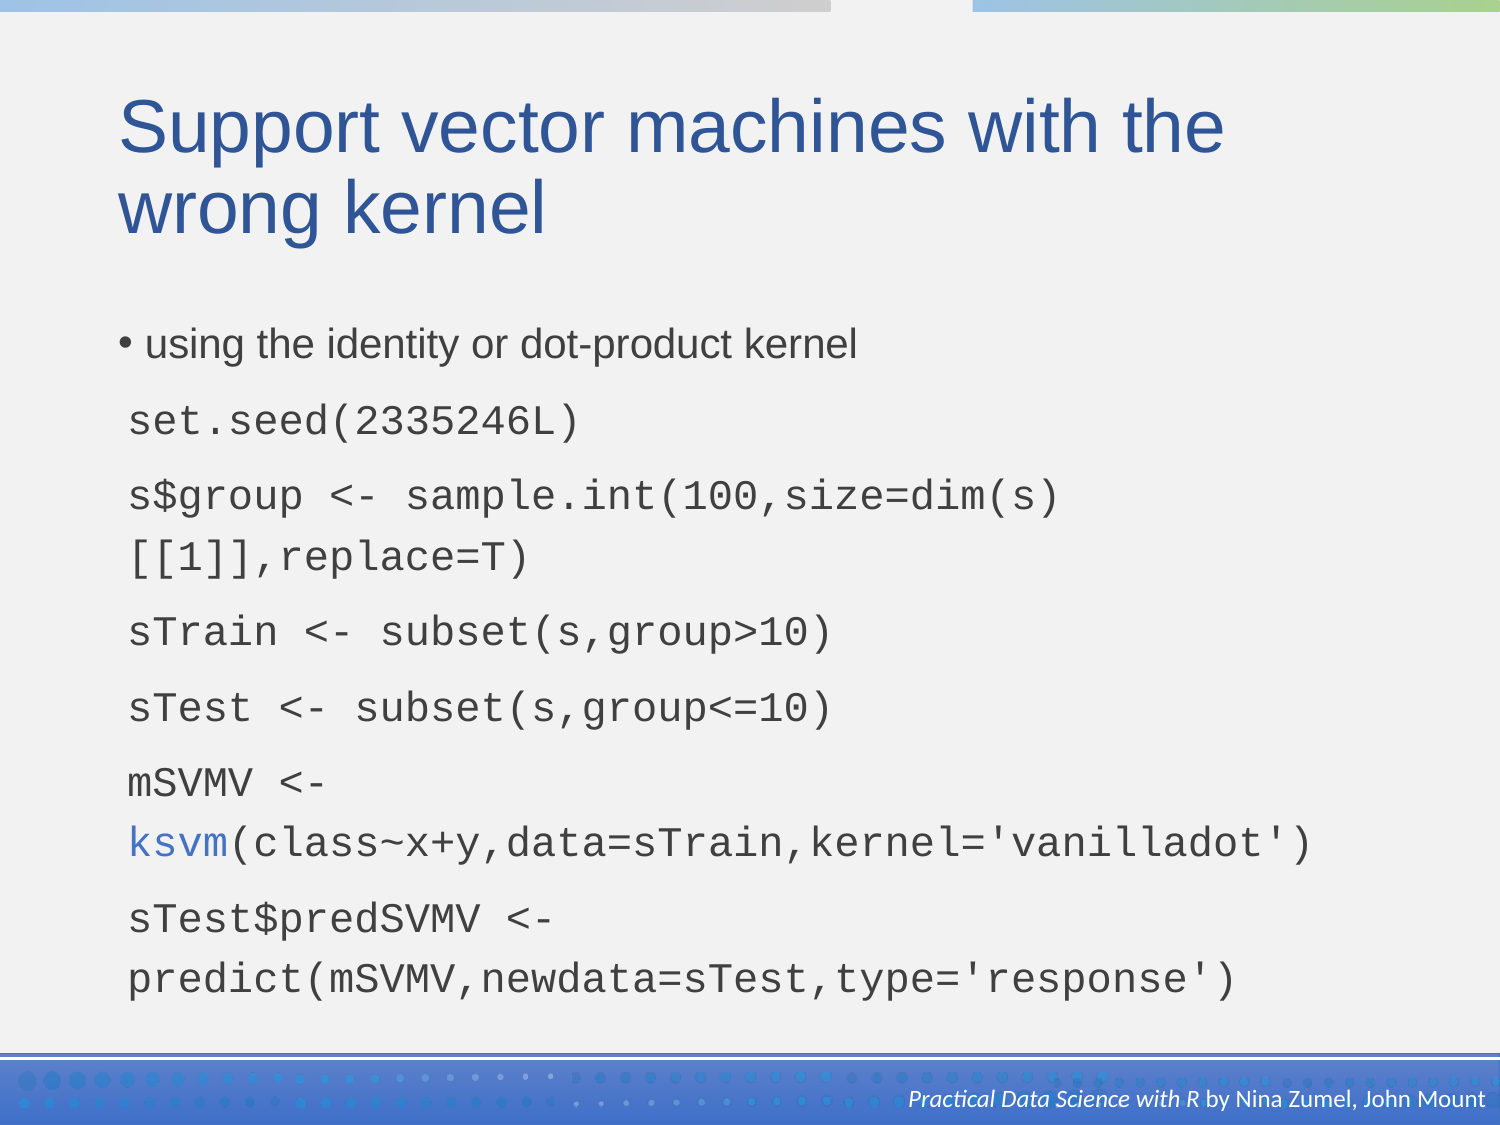

# Support vector machines with the wrong kernel
using the identity or dot-product kernel
set.seed(2335246L)
s$group <- sample.int(100,size=dim(s)[[1]],replace=T)
sTrain <- subset(s,group>10)
sTest <- subset(s,group<=10)
mSVMV <- ksvm(class~x+y,data=sTrain,kernel='vanilladot')
sTest$predSVMV <- predict(mSVMV,newdata=sTest,type='response')
Practical Data Science with R by Nina Zumel, John Mount